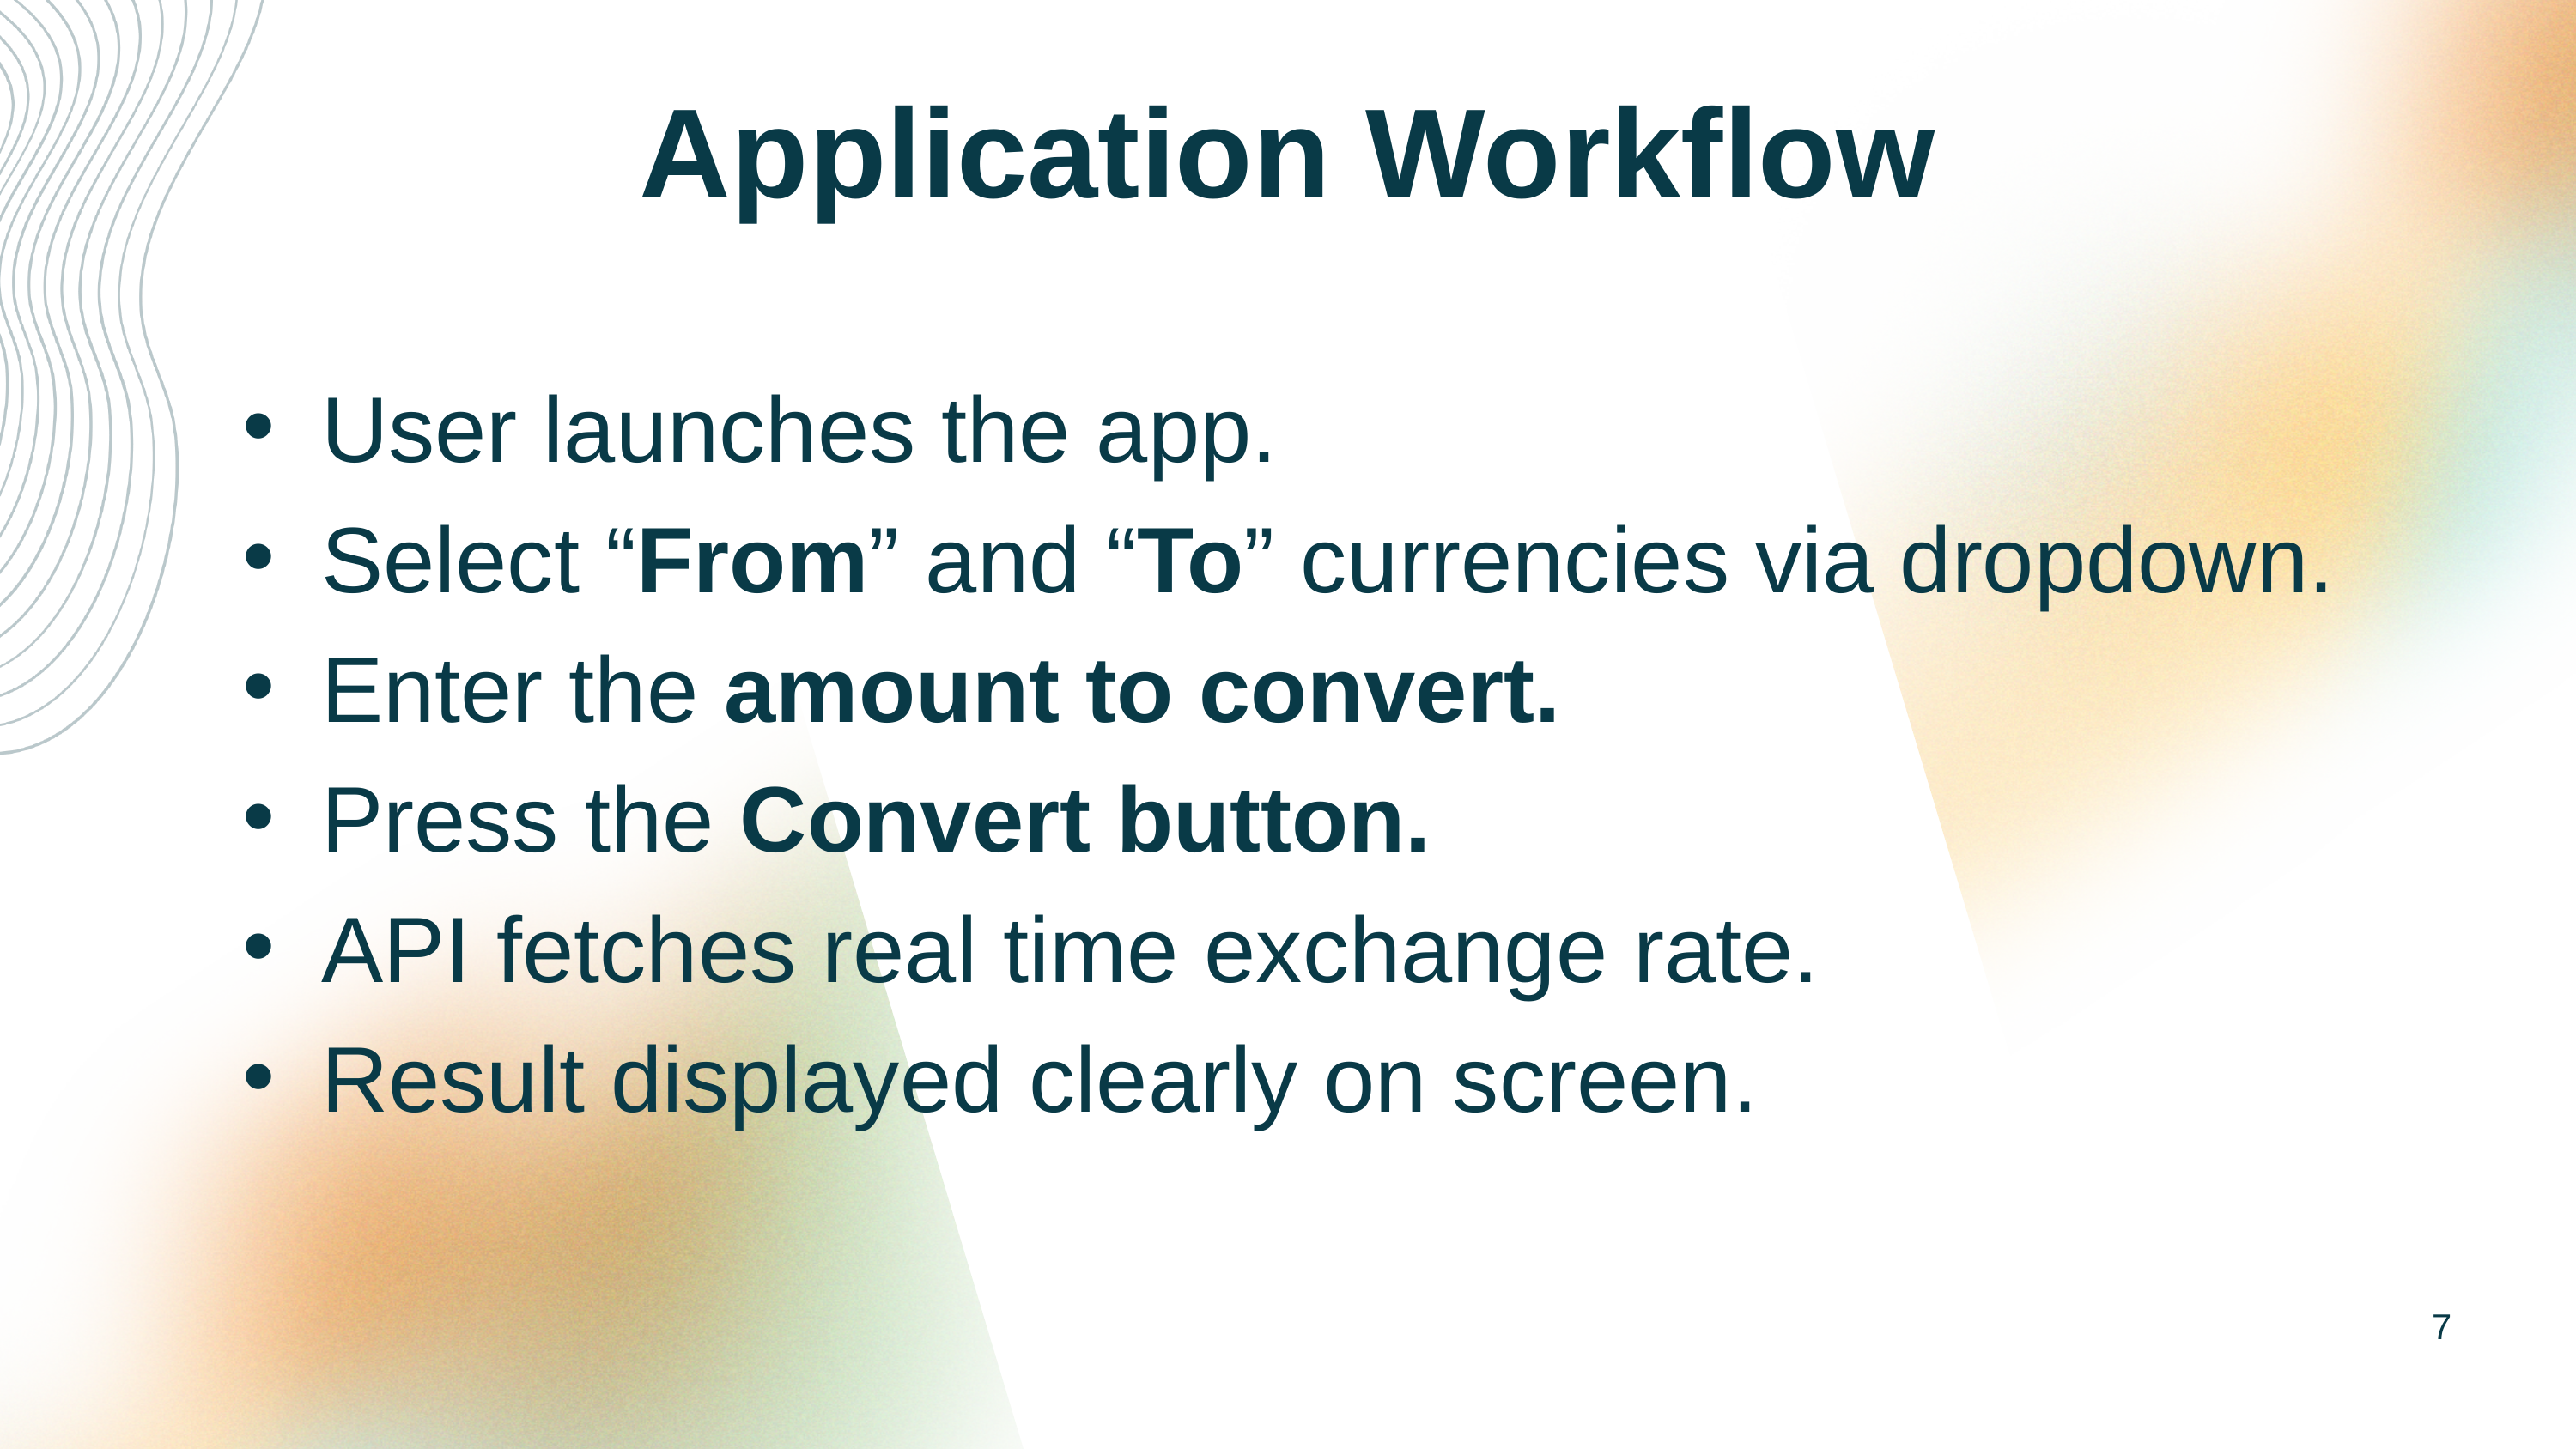

Application Workflow
User launches the app.
Select “From” and “To” currencies via dropdown.
Enter the amount to convert.
Press the Convert button.
API fetches real time exchange rate.
Result displayed clearly on screen.

7